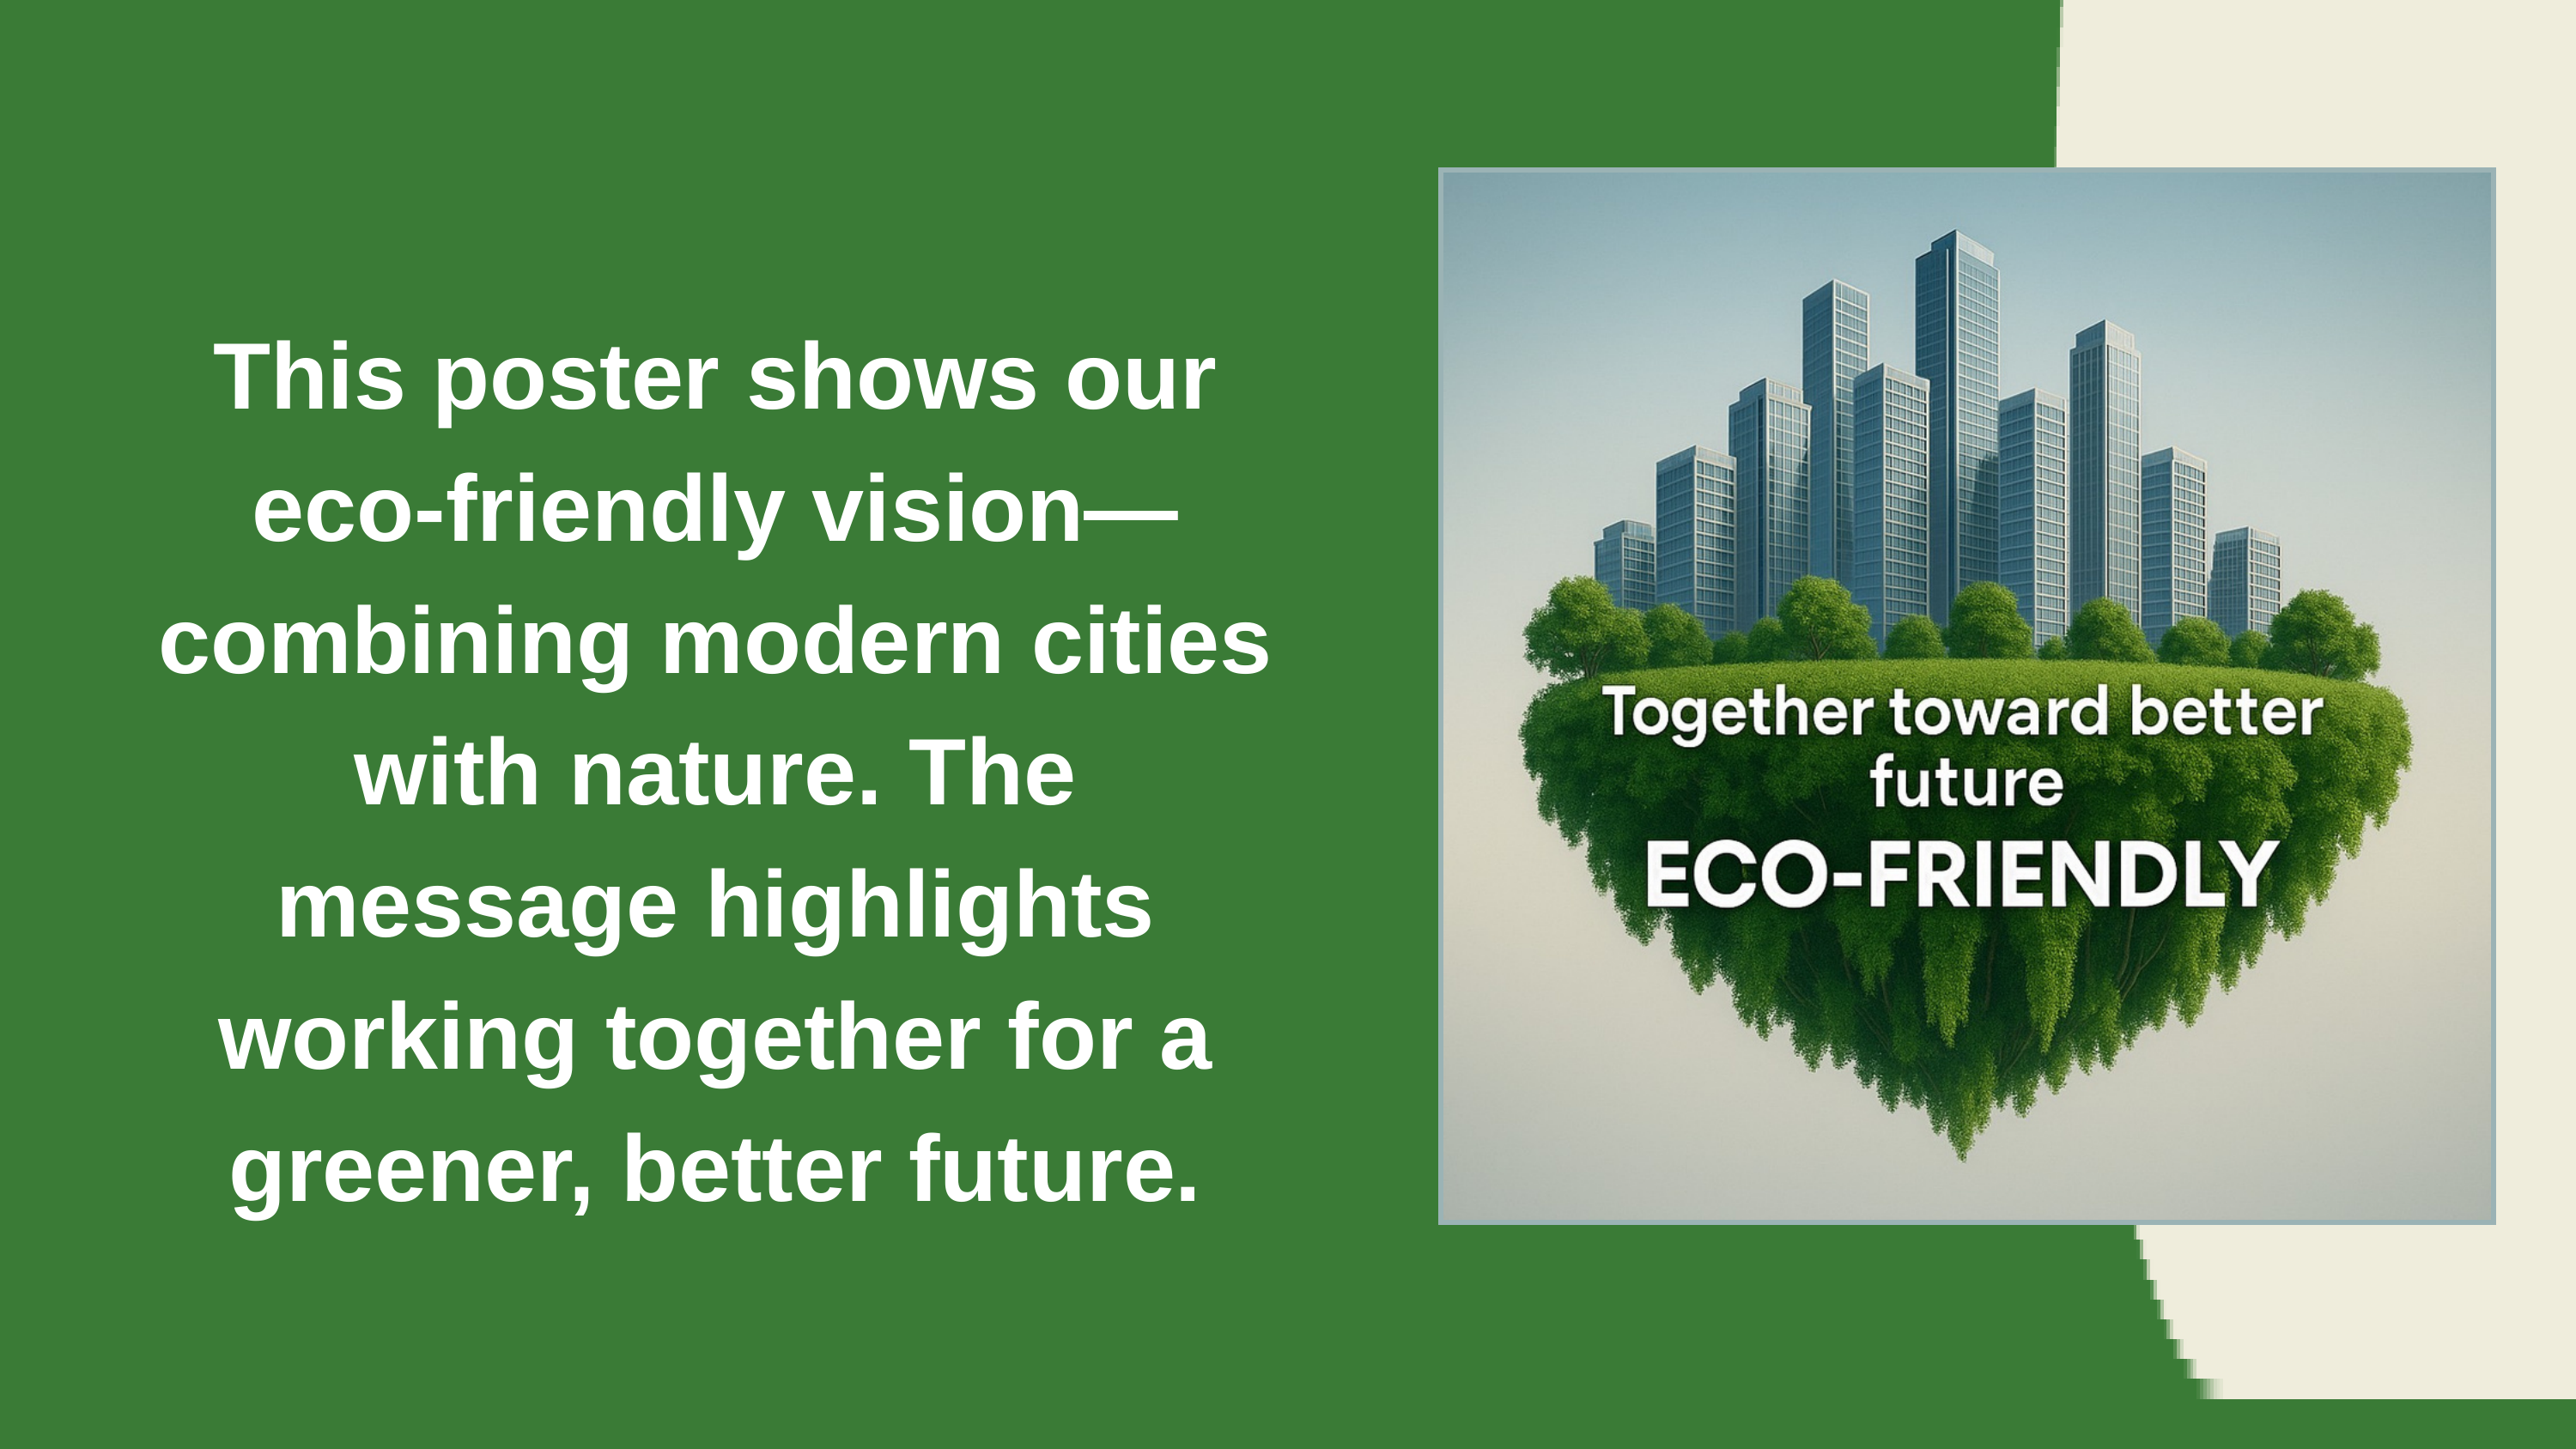

This poster shows our eco-friendly vision—combining modern cities with nature. The message highlights working together for a greener, better future.